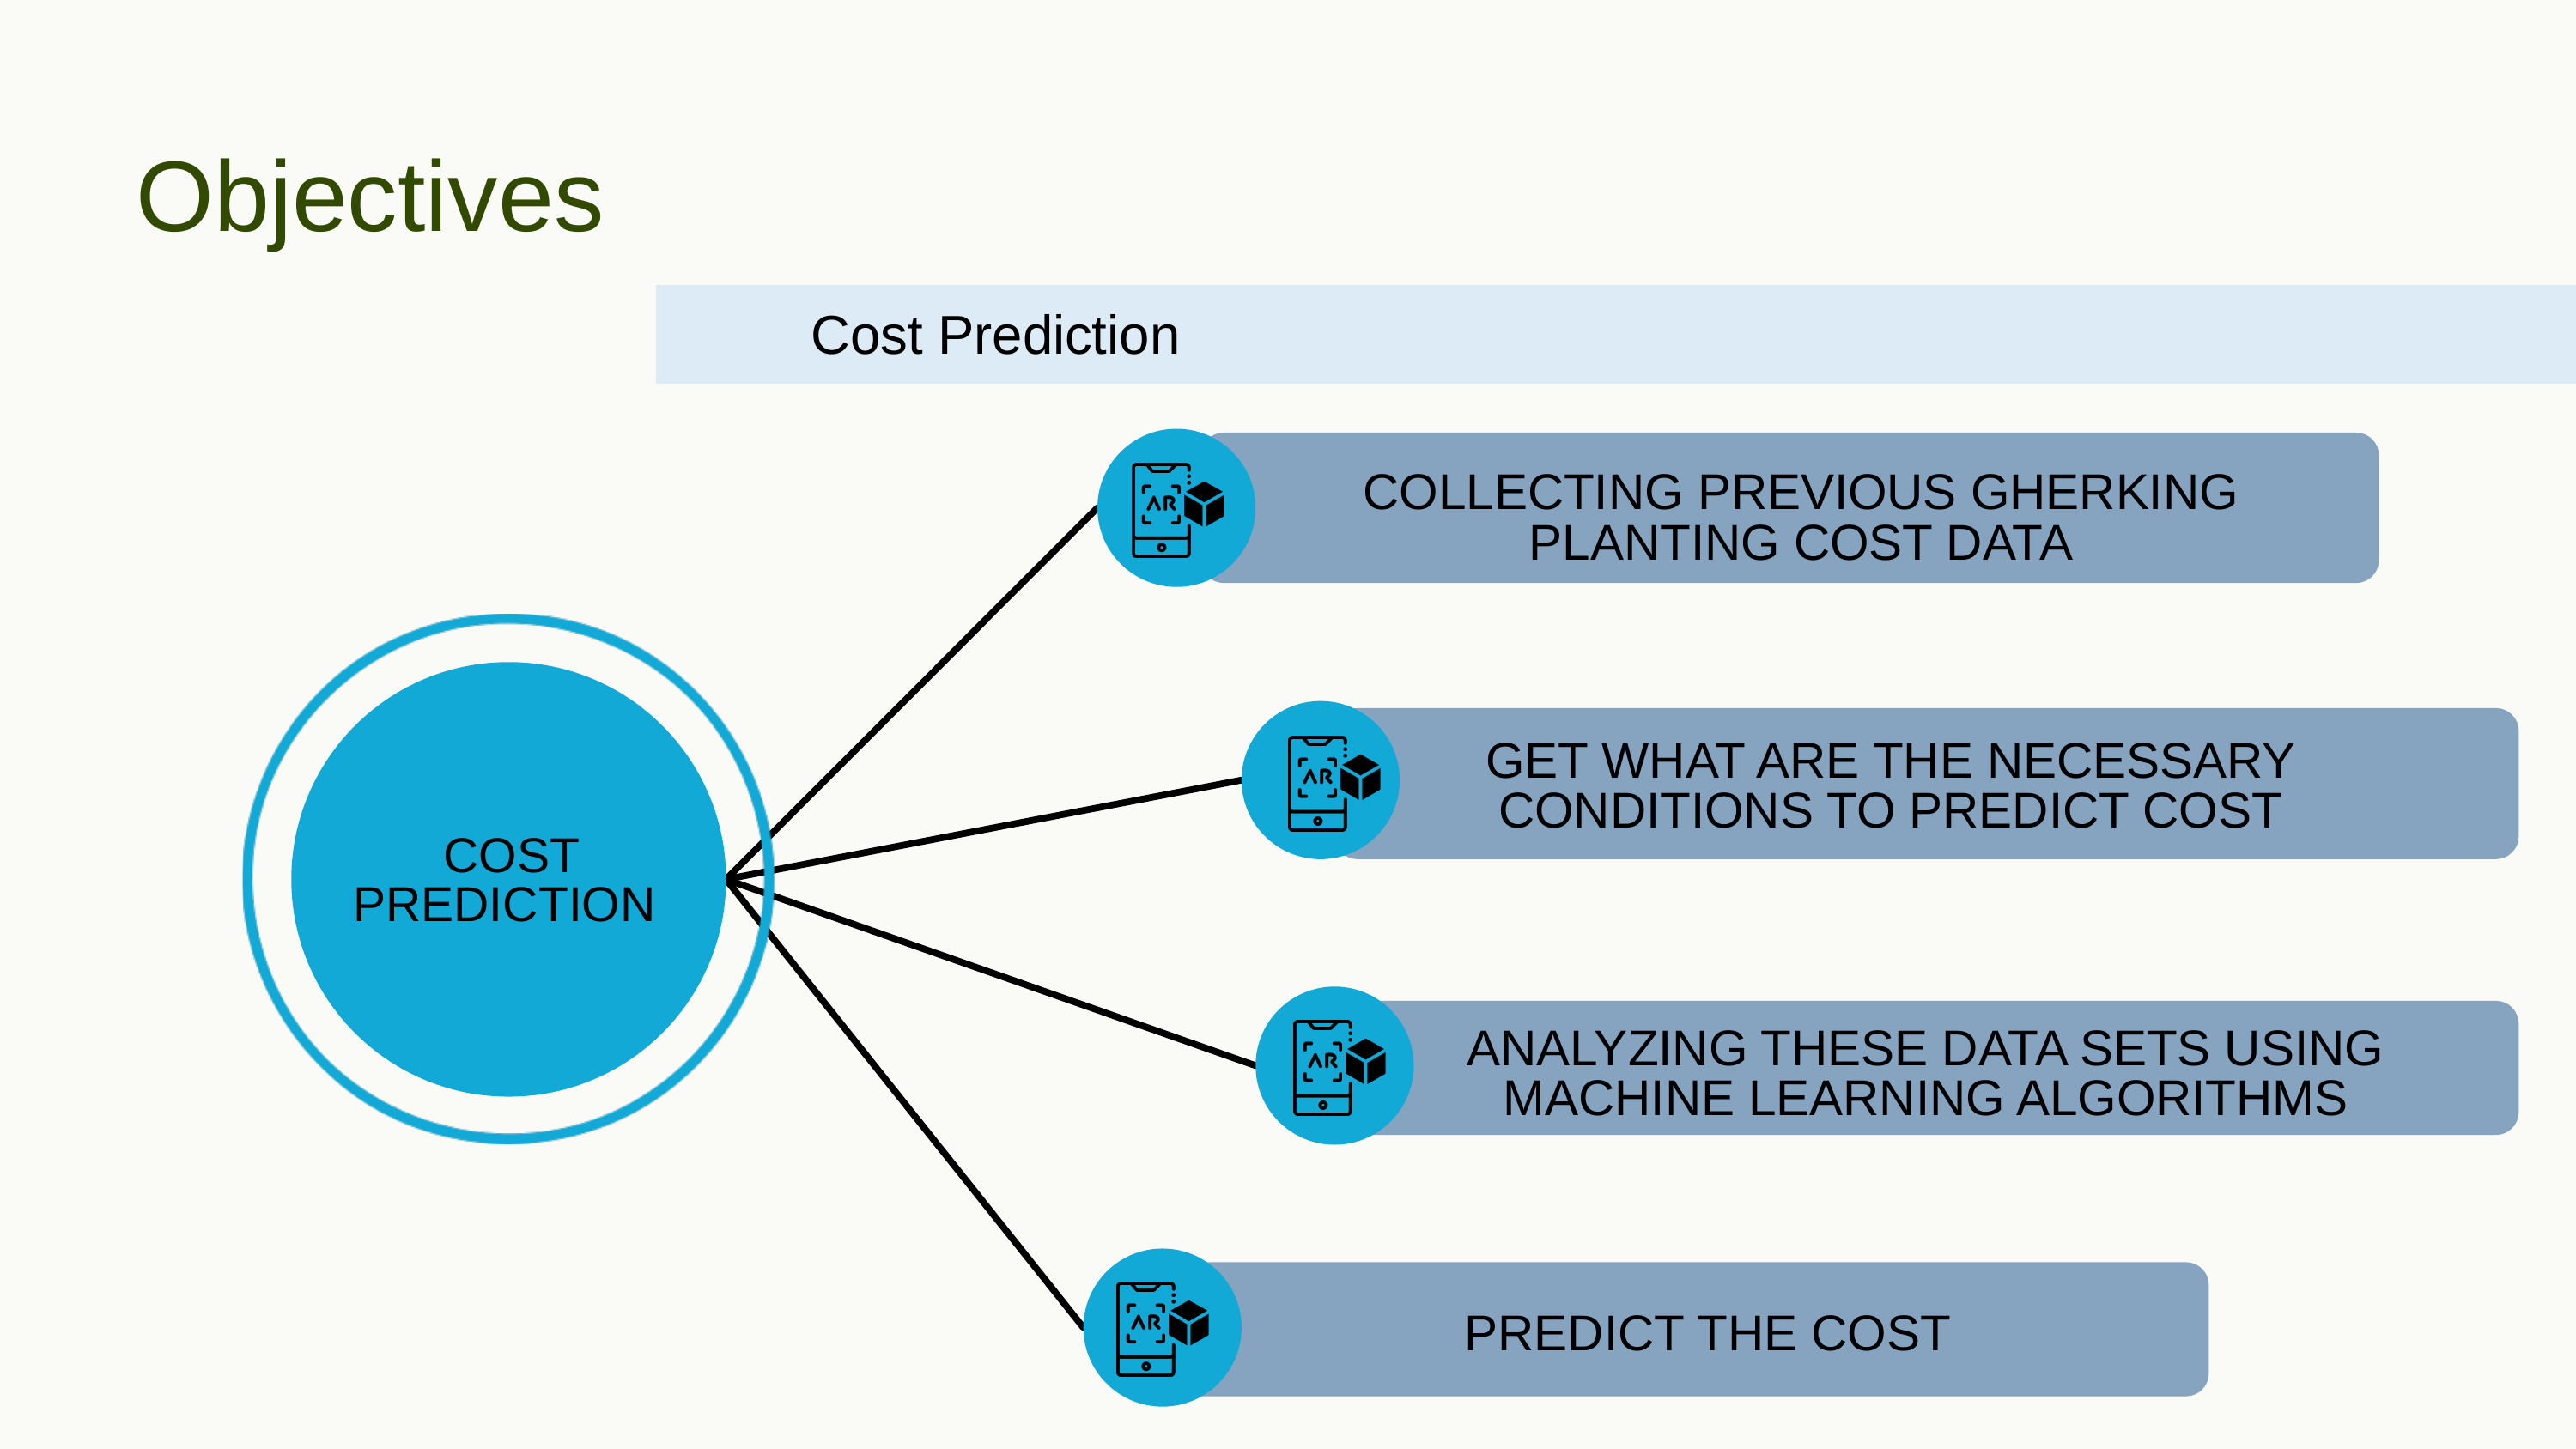

Objectives

Cost Prediction

COLLECTING PREVIOUS GHERKING PLANTING COST DATA

GET WHAT ARE THE NECESSARY CONDITIONS TO PREDICT COST

COST PREDICTION

ANALYZING THESE DATA SETS USING MACHINE LEARNING ALGORITHMS

PREDICT THE COST